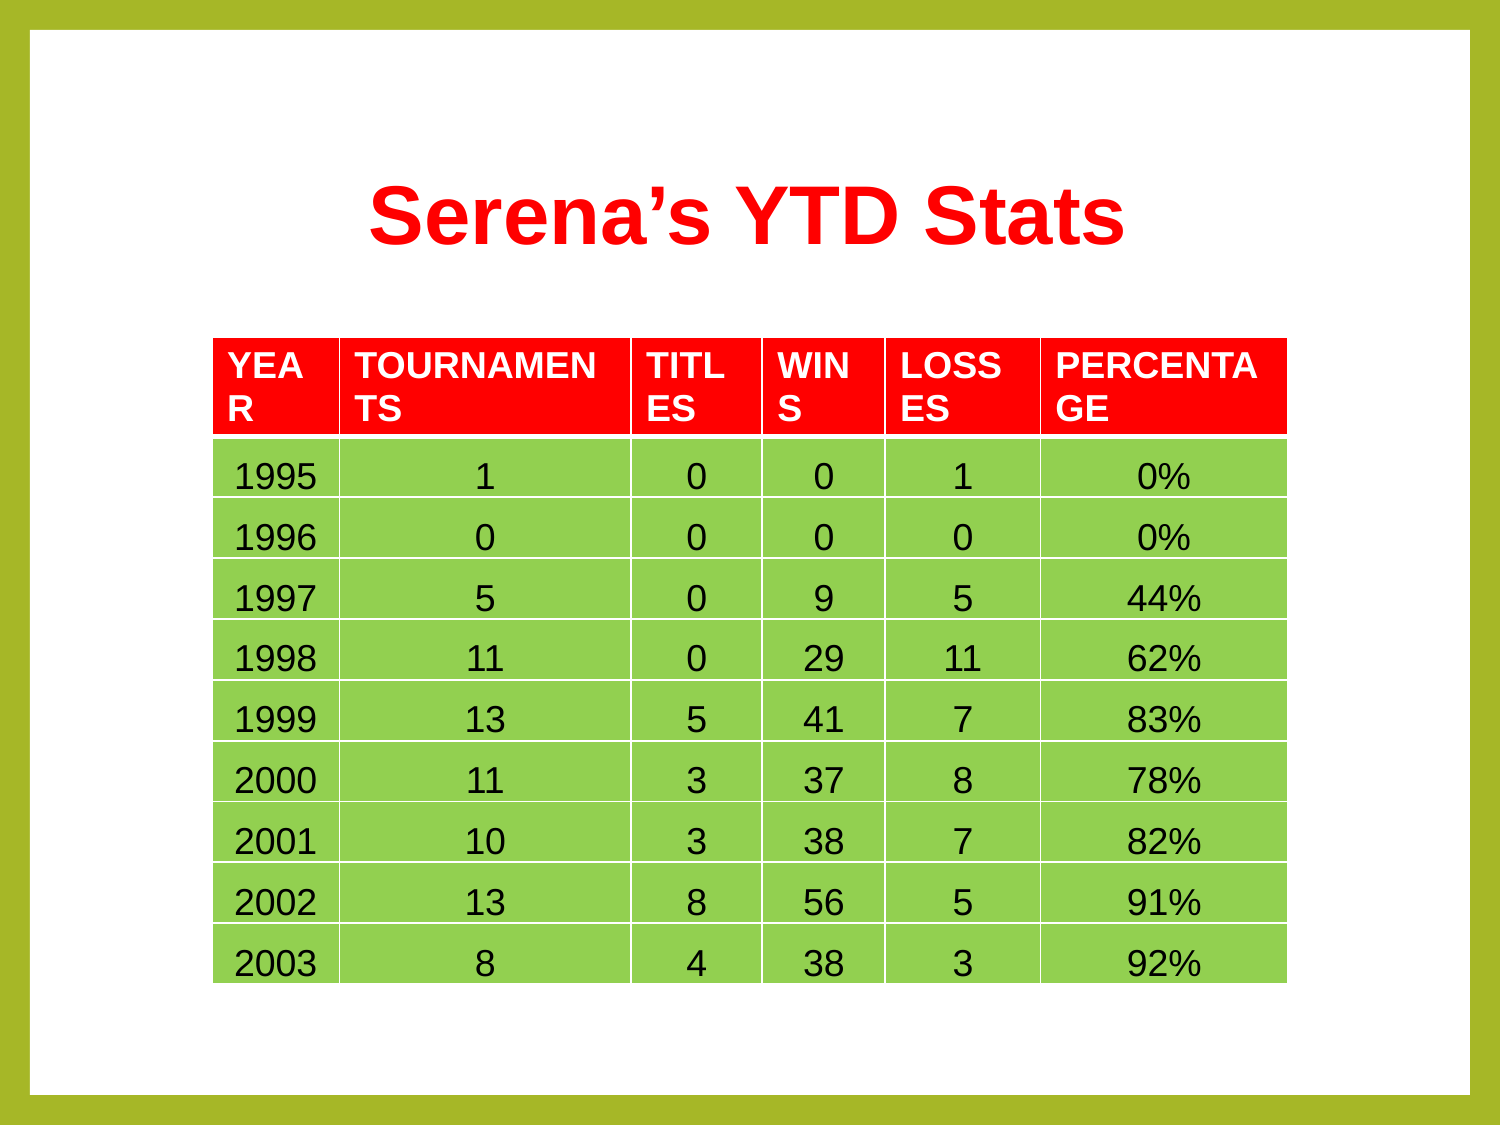

# Serena’s YTD Stats
| YEAR | TOURNAMENTS | TITLES | WINS | LOSSES | PERCENTAGE |
| --- | --- | --- | --- | --- | --- |
| 1995 | 1 | 0 | 0 | 1 | 0% |
| 1996 | 0 | 0 | 0 | 0 | 0% |
| 1997 | 5 | 0 | 9 | 5 | 44% |
| 1998 | 11 | 0 | 29 | 11 | 62% |
| 1999 | 13 | 5 | 41 | 7 | 83% |
| 2000 | 11 | 3 | 37 | 8 | 78% |
| 2001 | 10 | 3 | 38 | 7 | 82% |
| 2002 | 13 | 8 | 56 | 5 | 91% |
| 2003 | 8 | 4 | 38 | 3 | 92% |